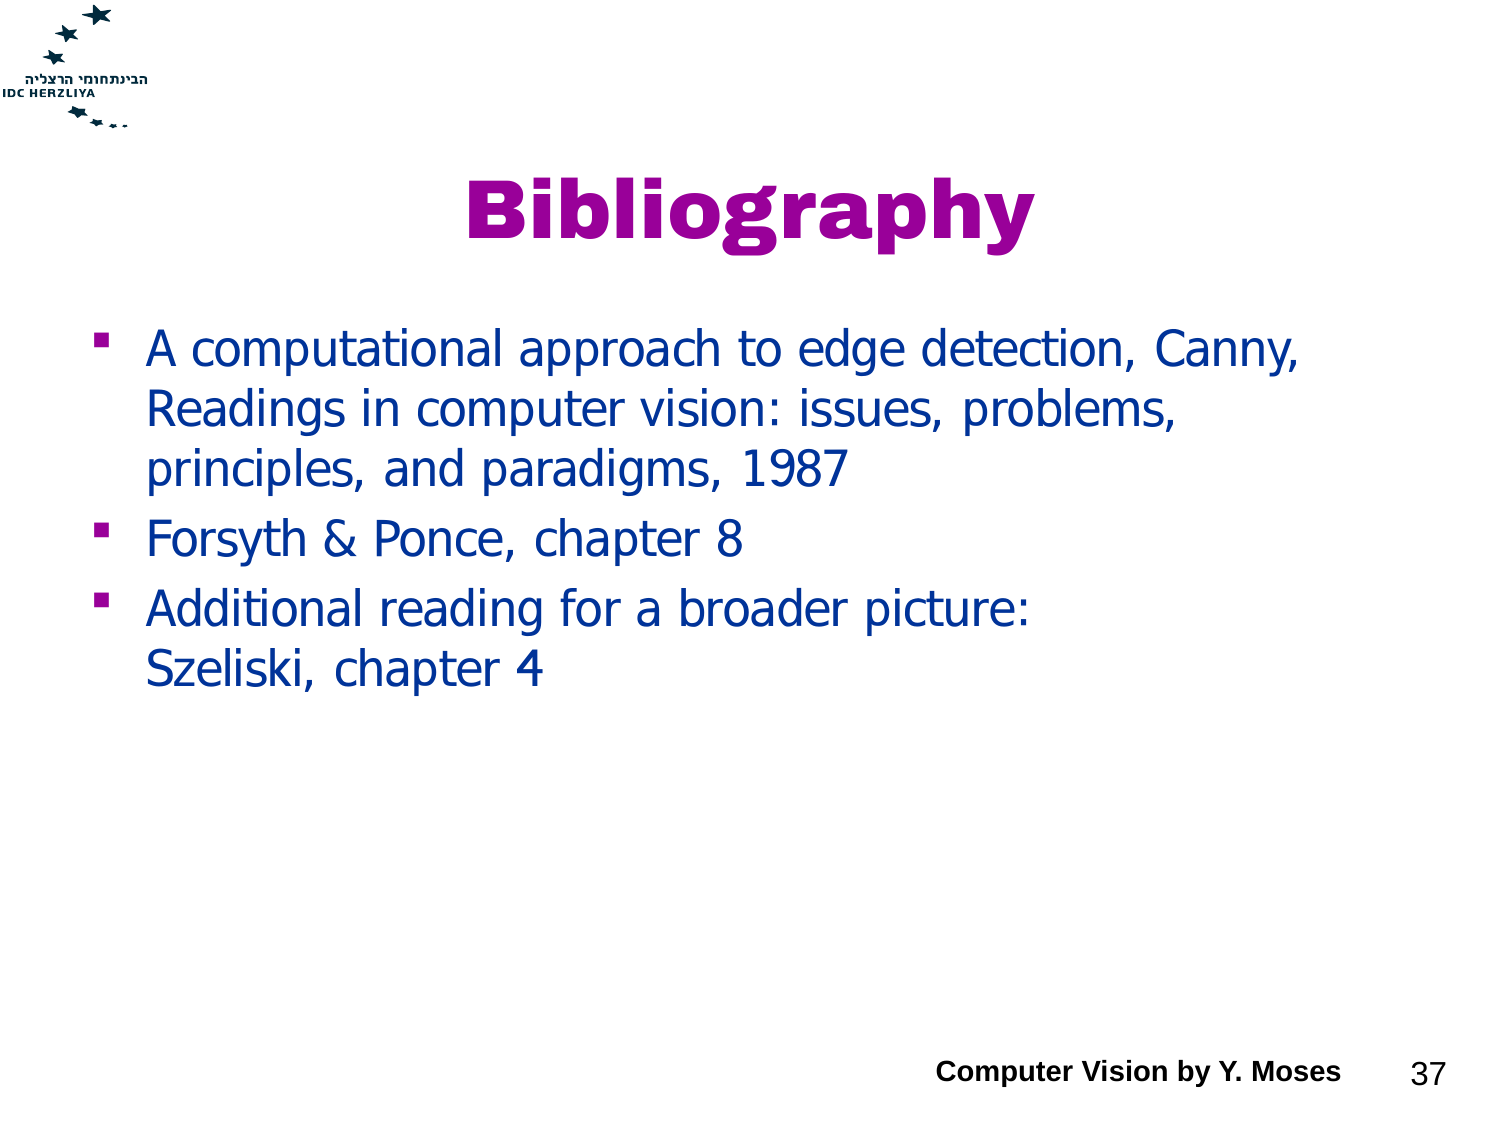

# Bibliography
A computational approach to edge detection, Canny, Readings in computer vision: issues, problems, principles, and paradigms, 1987
Forsyth & Ponce, chapter 8
Additional reading for a broader picture:
Szeliski, chapter 4

Computer Vision by Y. Moses
37